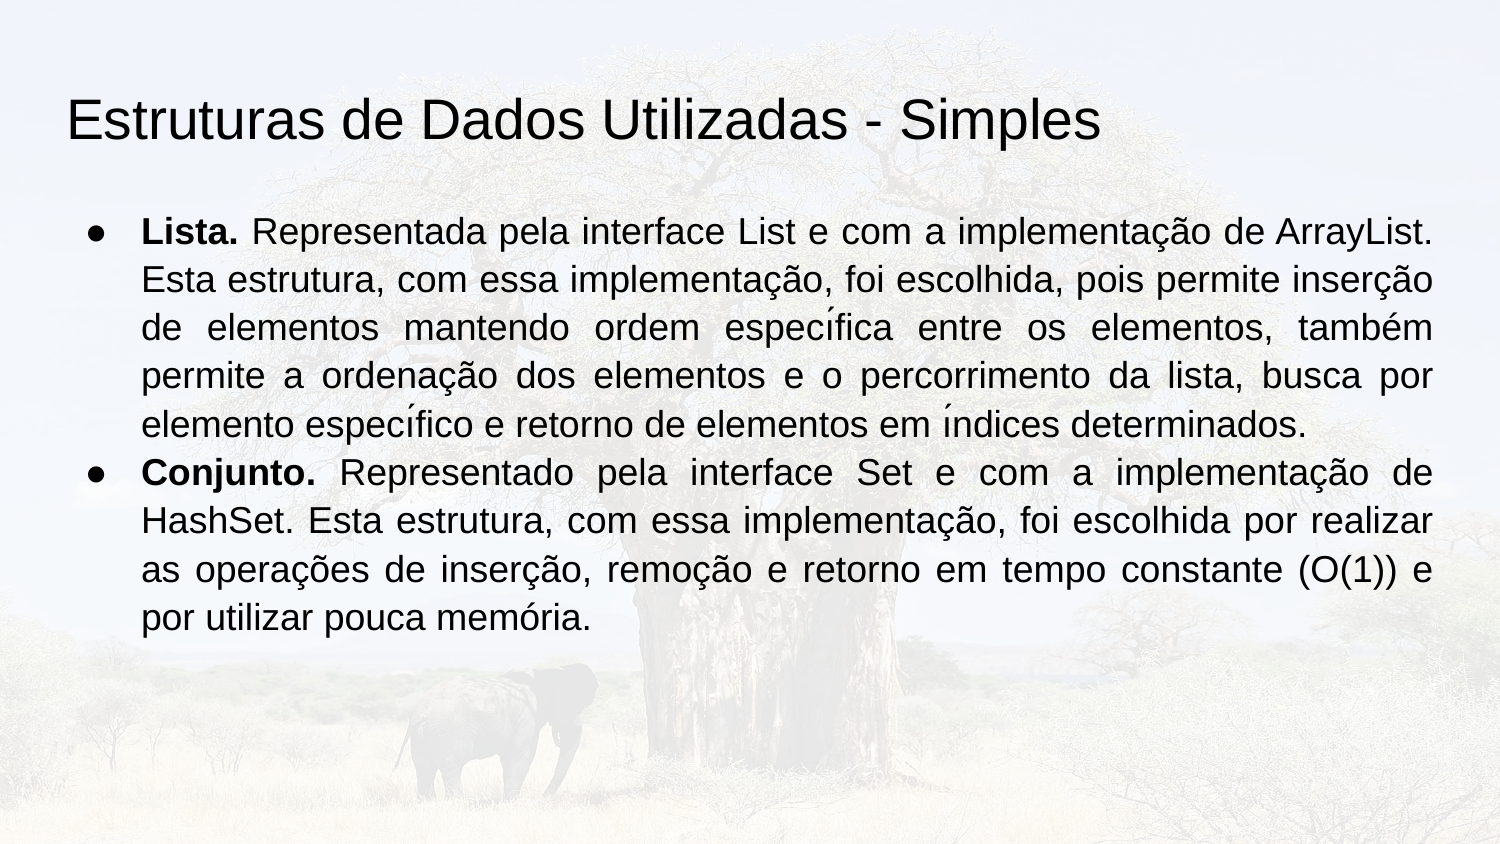

# Estruturas de Dados Utilizadas - Simples

Lista. Representada pela interface List e com a implementação de ArrayList. Esta estrutura, com essa implementação, foi escolhida, pois permite inserção de elementos mantendo ordem especı́fica entre os elementos, também permite a ordenação dos elementos e o percorrimento da lista, busca por elemento especı́fico e retorno de elementos em ı́ndices determinados.
Conjunto. Representado pela interface Set e com a implementação de HashSet. Esta estrutura, com essa implementação, foi escolhida por realizar as operações de inserção, remoção e retorno em tempo constante (O(1)) e por utilizar pouca memória.